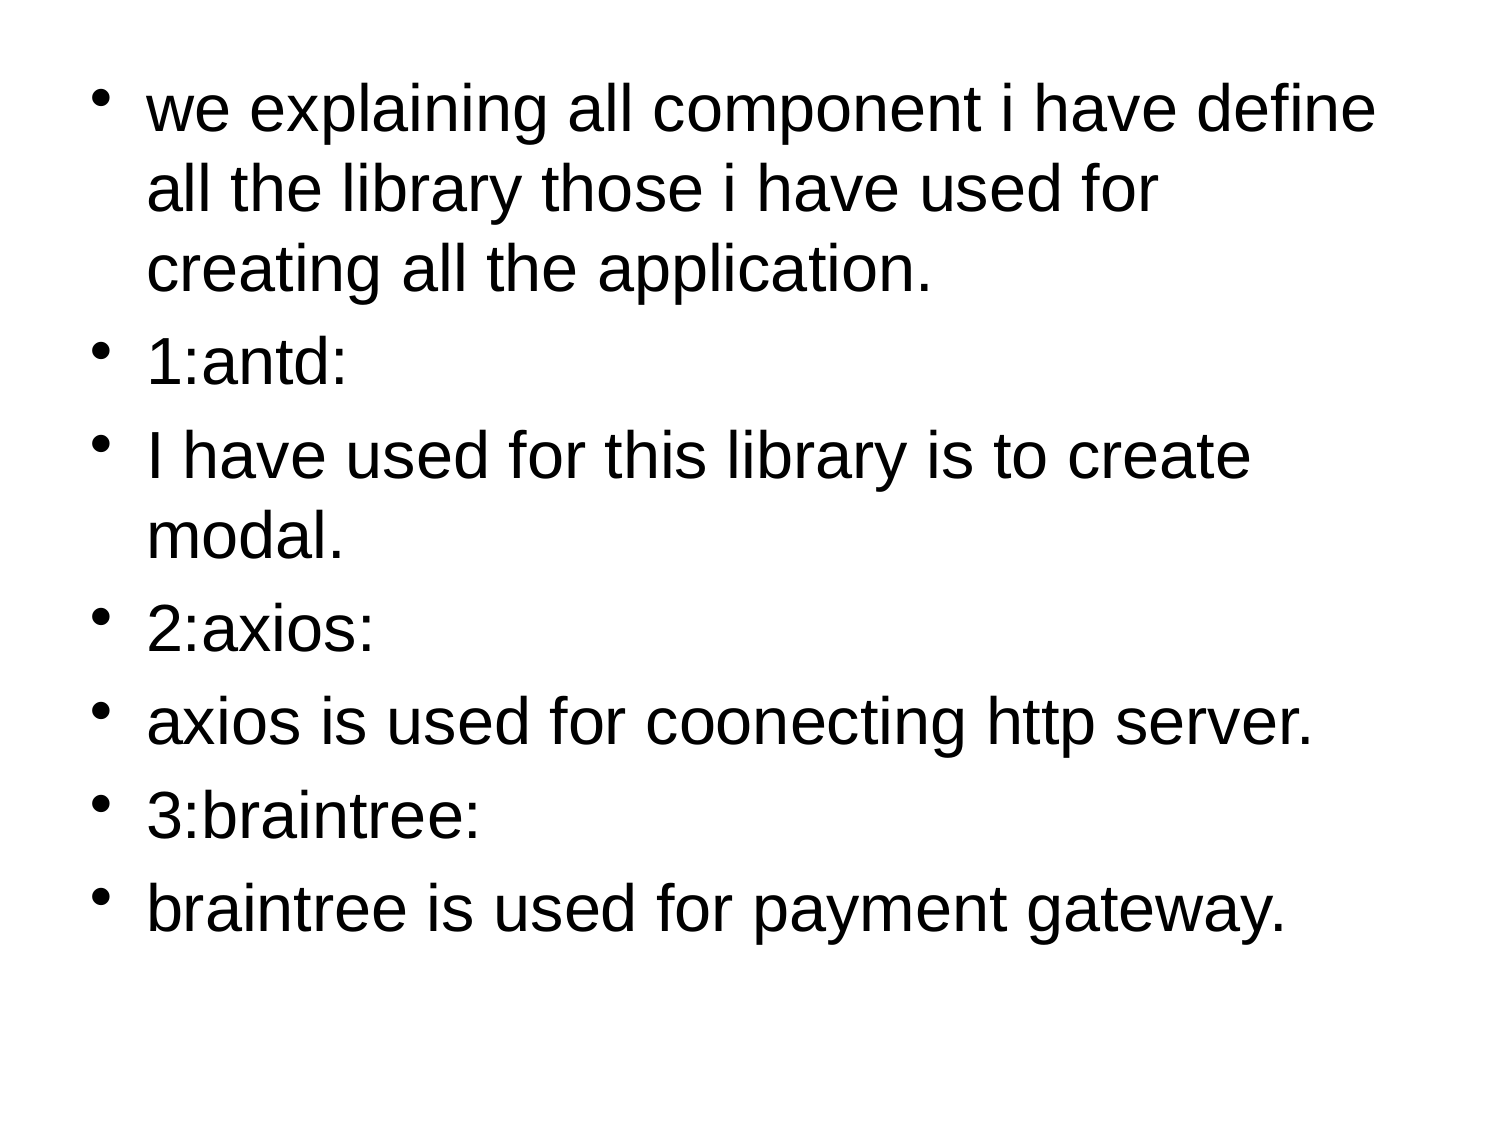

we explaining all component i have define all the library those i have used for creating all the application.
1:antd:
I have used for this library is to create modal.
2:axios:
axios is used for coonecting http server.
3:braintree:
braintree is used for payment gateway.